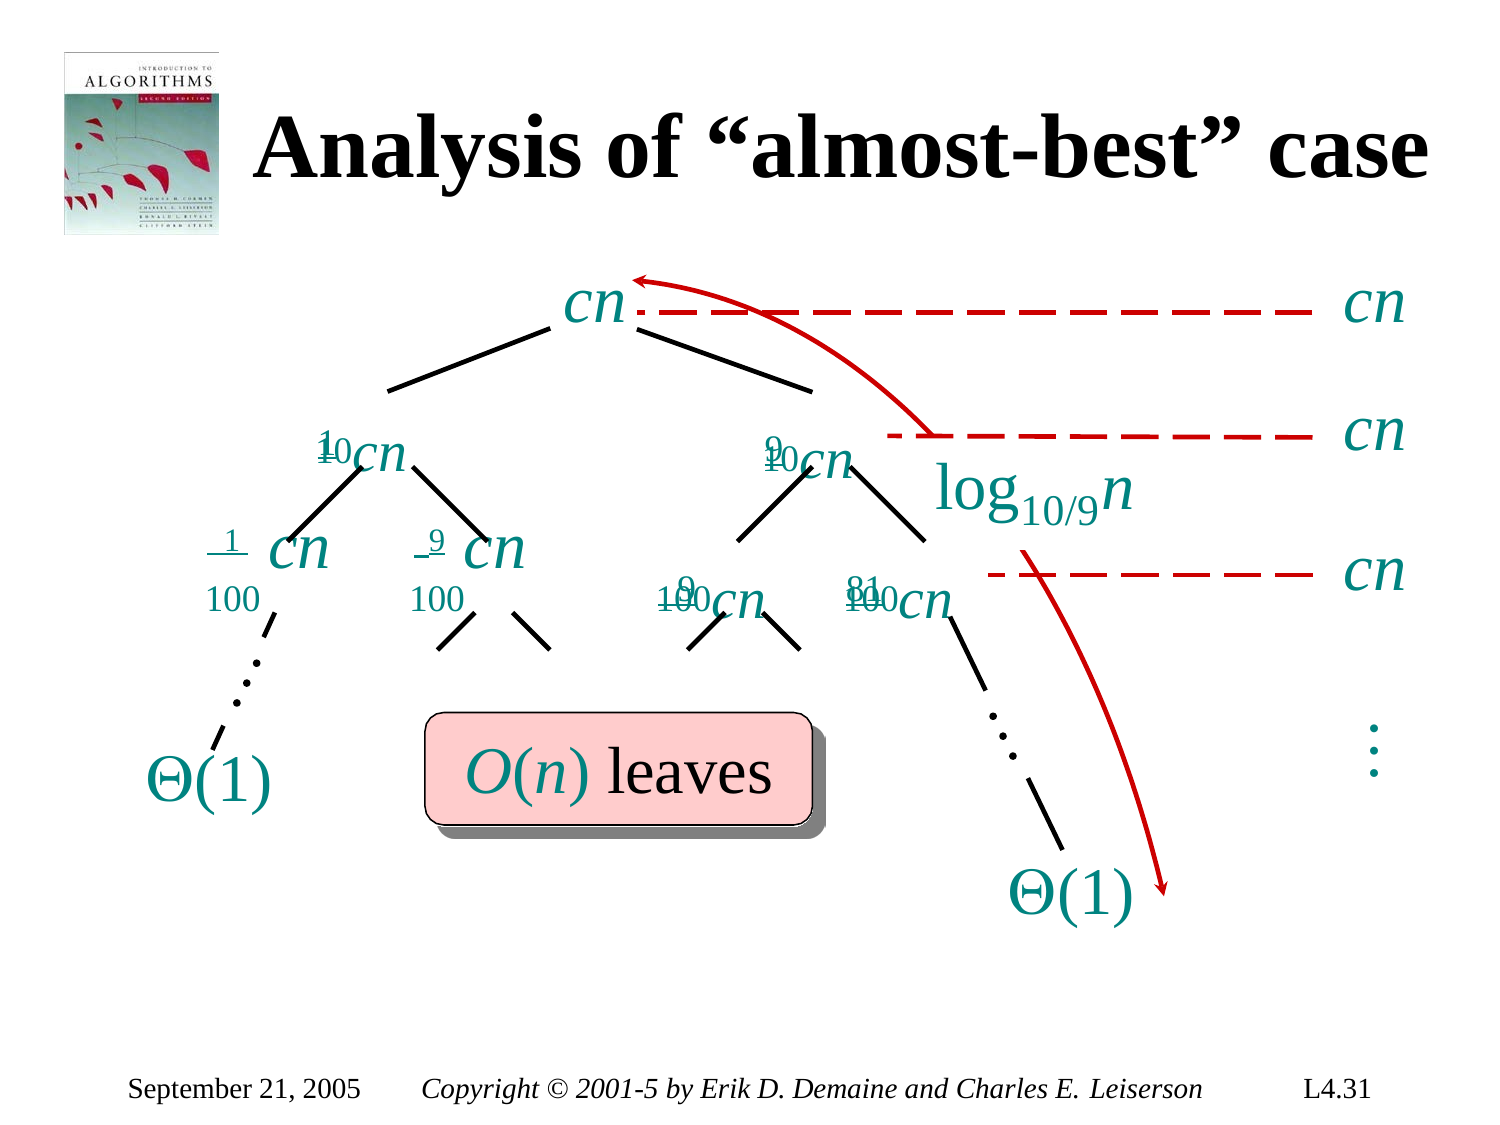

# Analysis of “almost-best” case
cn
cn
cn

1 cn
9 cn
10
10
log	n

10/9
  9 cn
81 cn
  1  cn	 9 cn
100	100
cn
100
100

…
O(n) leaves
Θ(1)
Θ(1)
September 21, 2005
Copyright © 2001-5 by Erik D. Demaine and Charles E. Leiserson
L4.31